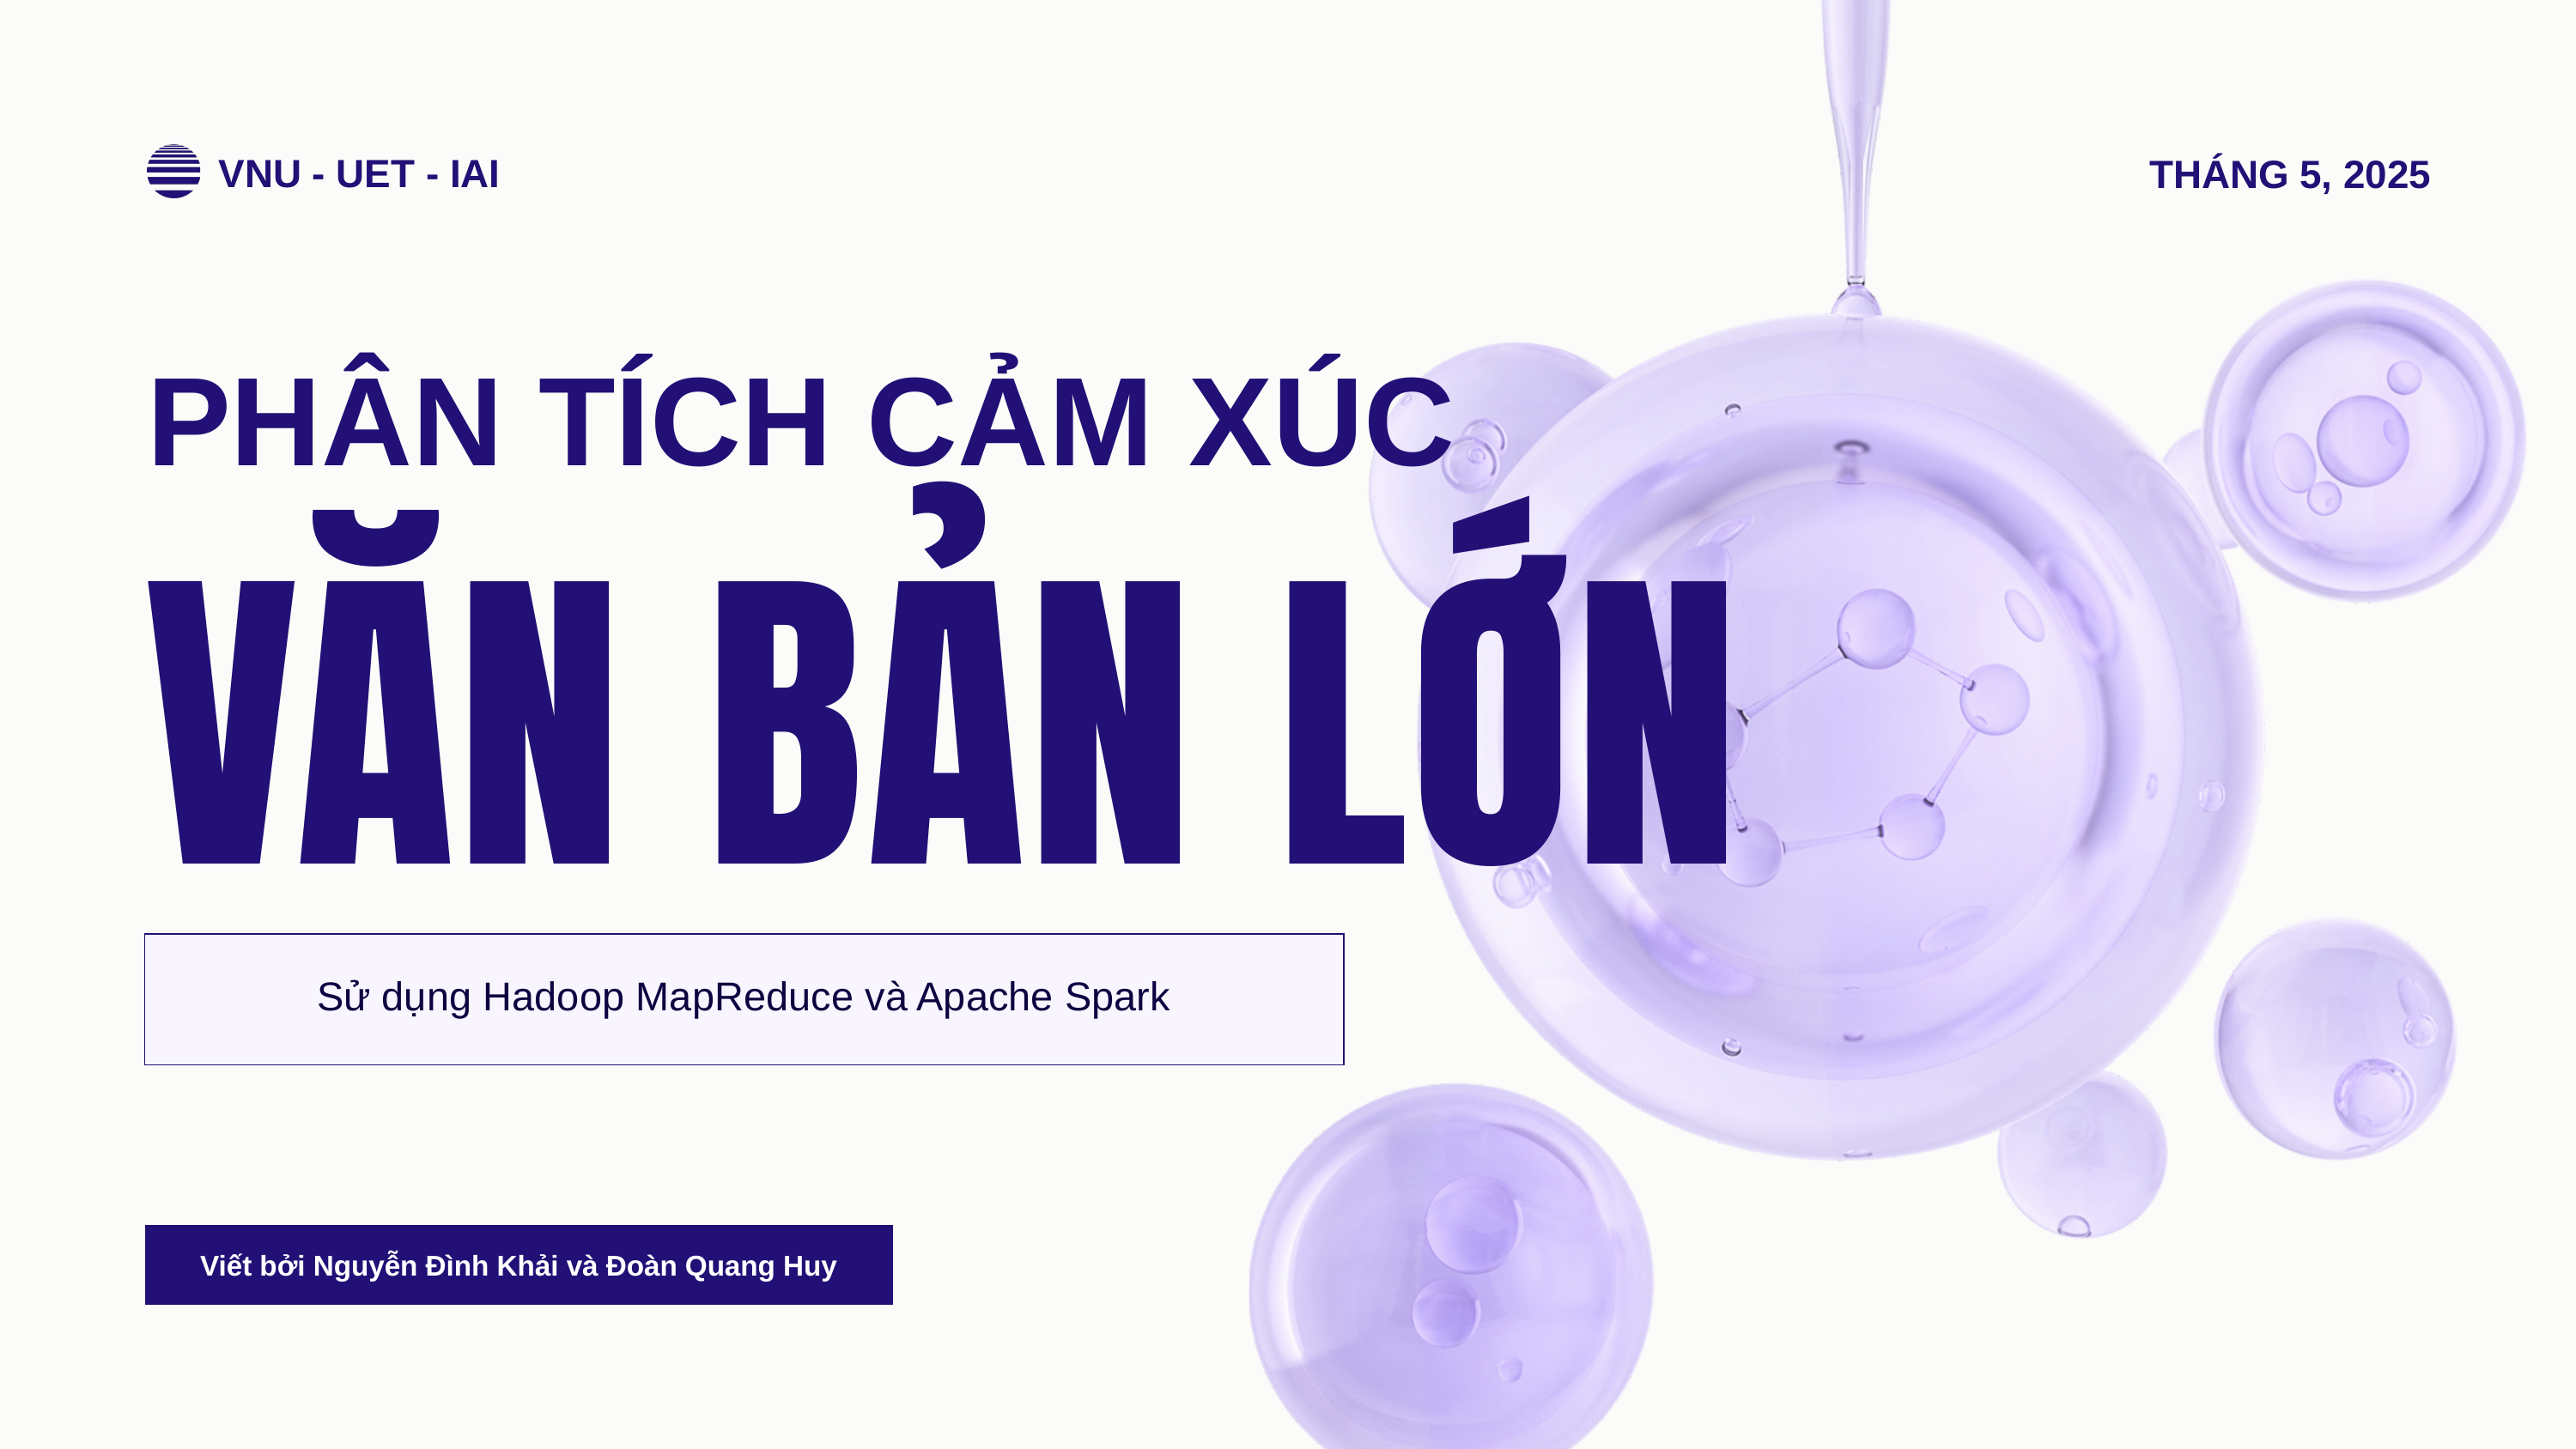

VNU - UET - IAI
THÁNG 5, 2025
PHÂN TÍCH CẢM XÚC
VĂN BẢN LỚN

Sử dụng Hadoop MapReduce và Apache Spark

Viết bởi Nguyễn Đình Khải và Đoàn Quang Huy